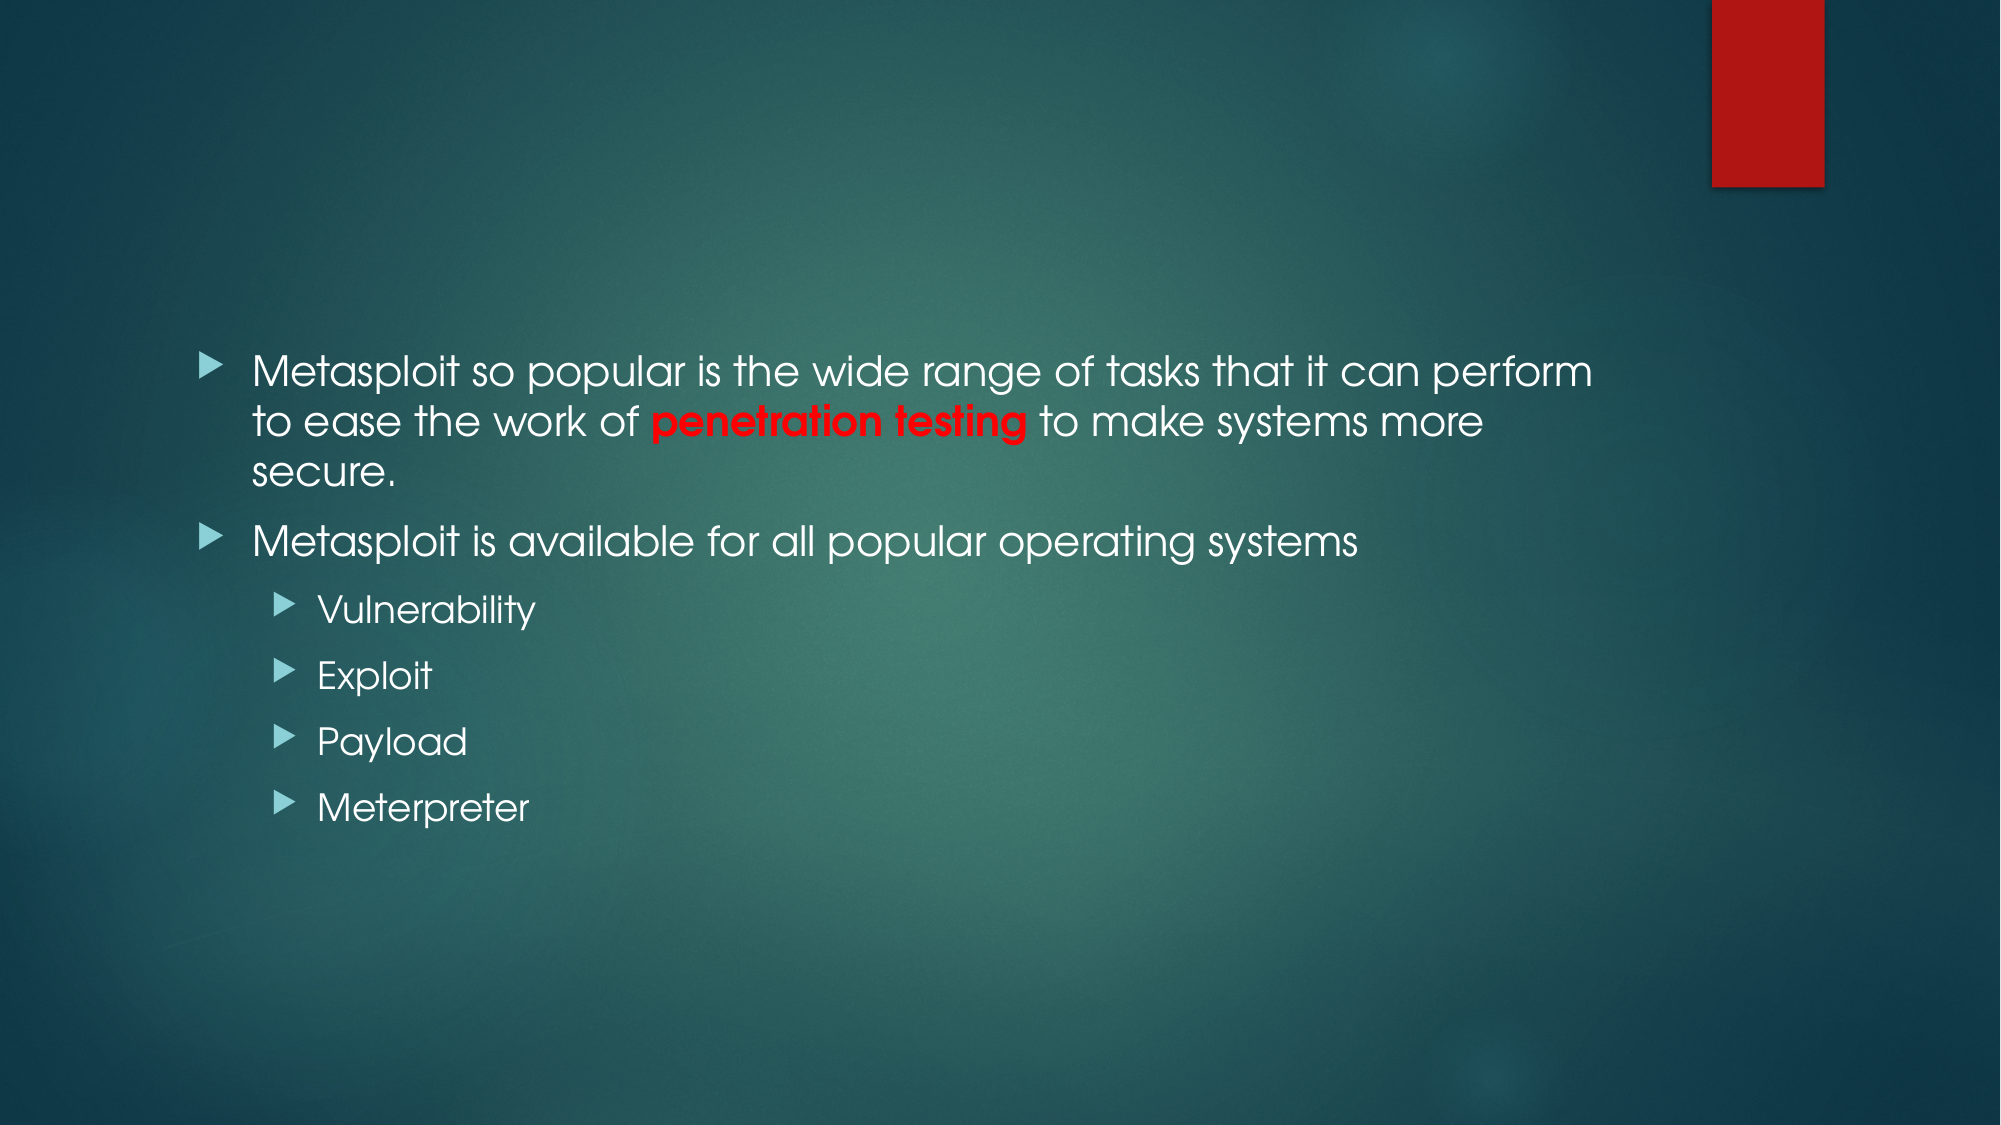

Metasploit so popular is the wide range of tasks that it can perform to ease the work of penetration testing to make systems more secure.
Metasploit is available for all popular operating systems
Vulnerability
Exploit
Payload
Meterpreter